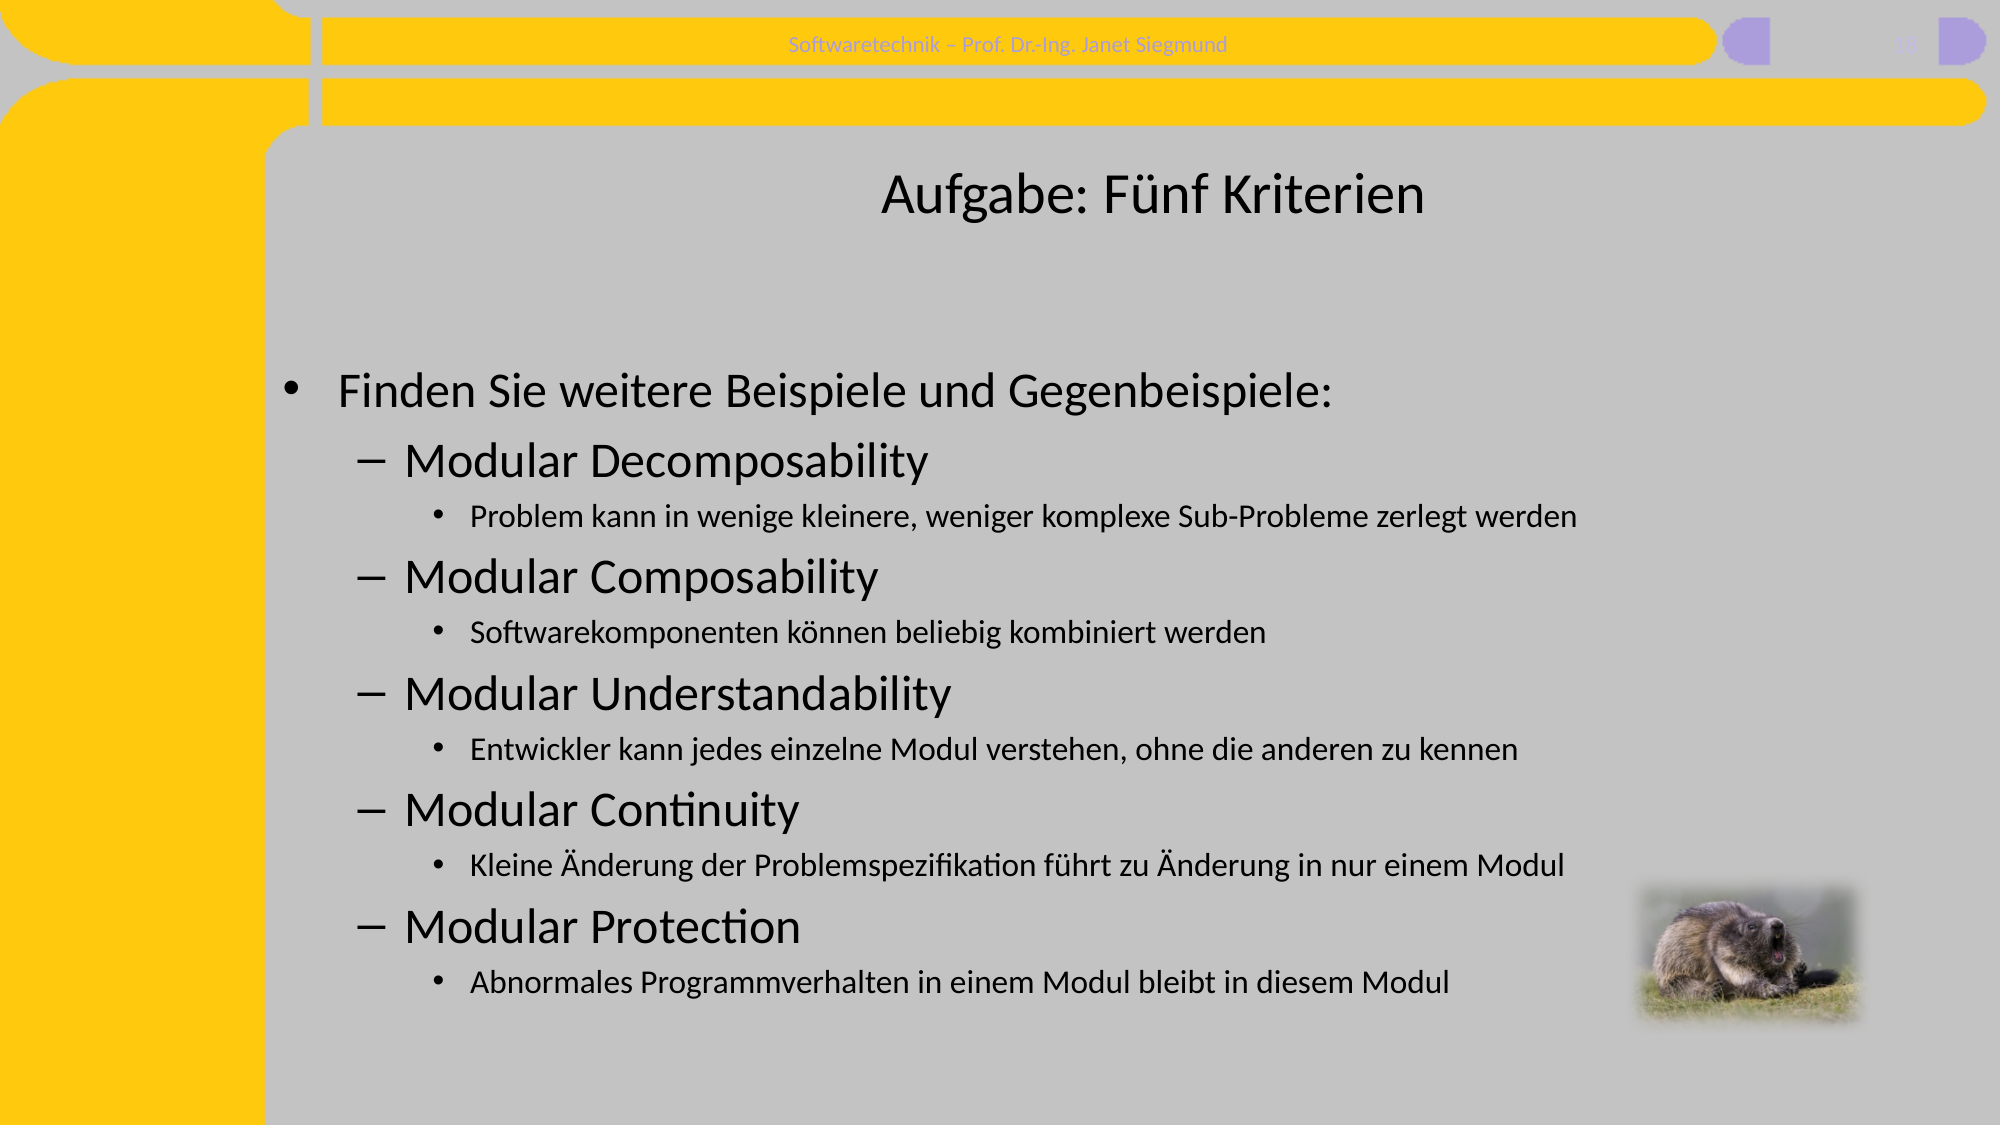

18
# Aufgabe: Fünf Kriterien
Finden Sie weitere Beispiele und Gegenbeispiele:
Modular Decomposability
Problem kann in wenige kleinere, weniger komplexe Sub-Probleme zerlegt werden
Modular Composability
Softwarekomponenten können beliebig kombiniert werden
Modular Understandability
Entwickler kann jedes einzelne Modul verstehen, ohne die anderen zu kennen
Modular Continuity
Kleine Änderung der Problemspezifikation führt zu Änderung in nur einem Modul
Modular Protection
Abnormales Programmverhalten in einem Modul bleibt in diesem Modul